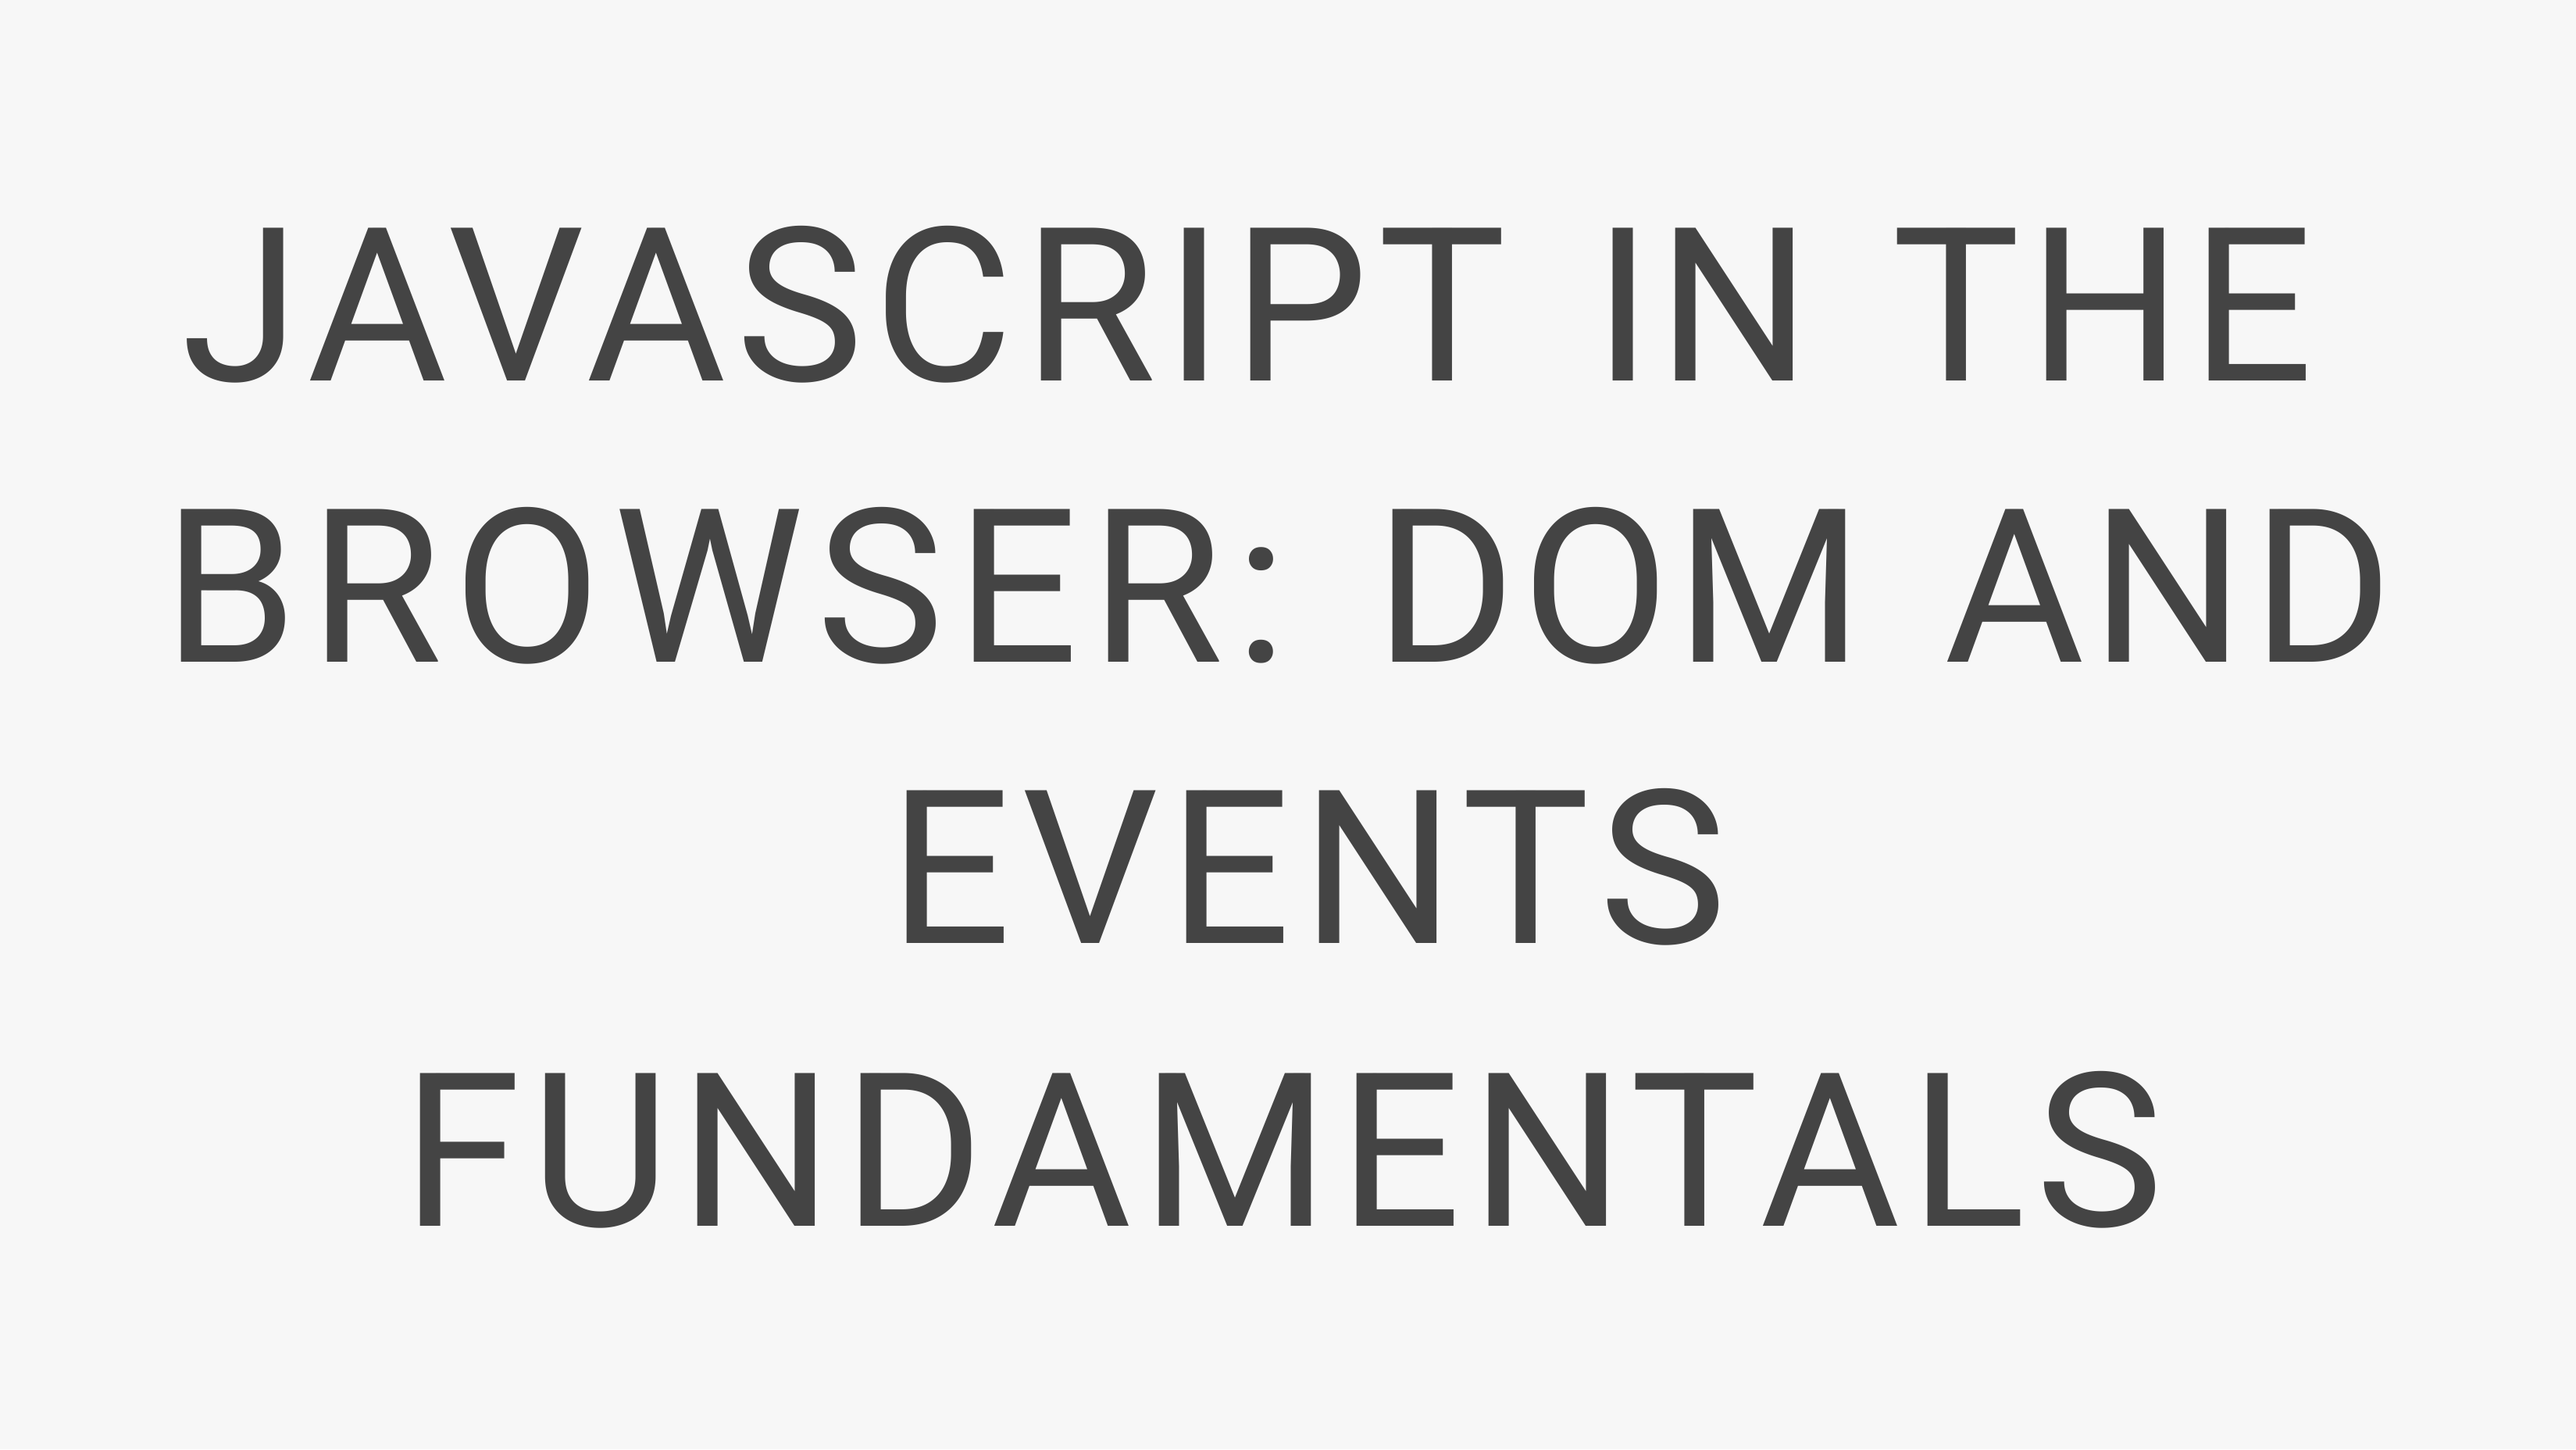

JAVASCRIPT IN THE  BROWSER: DOM AND  EVENTS
FUNDAMENTALS